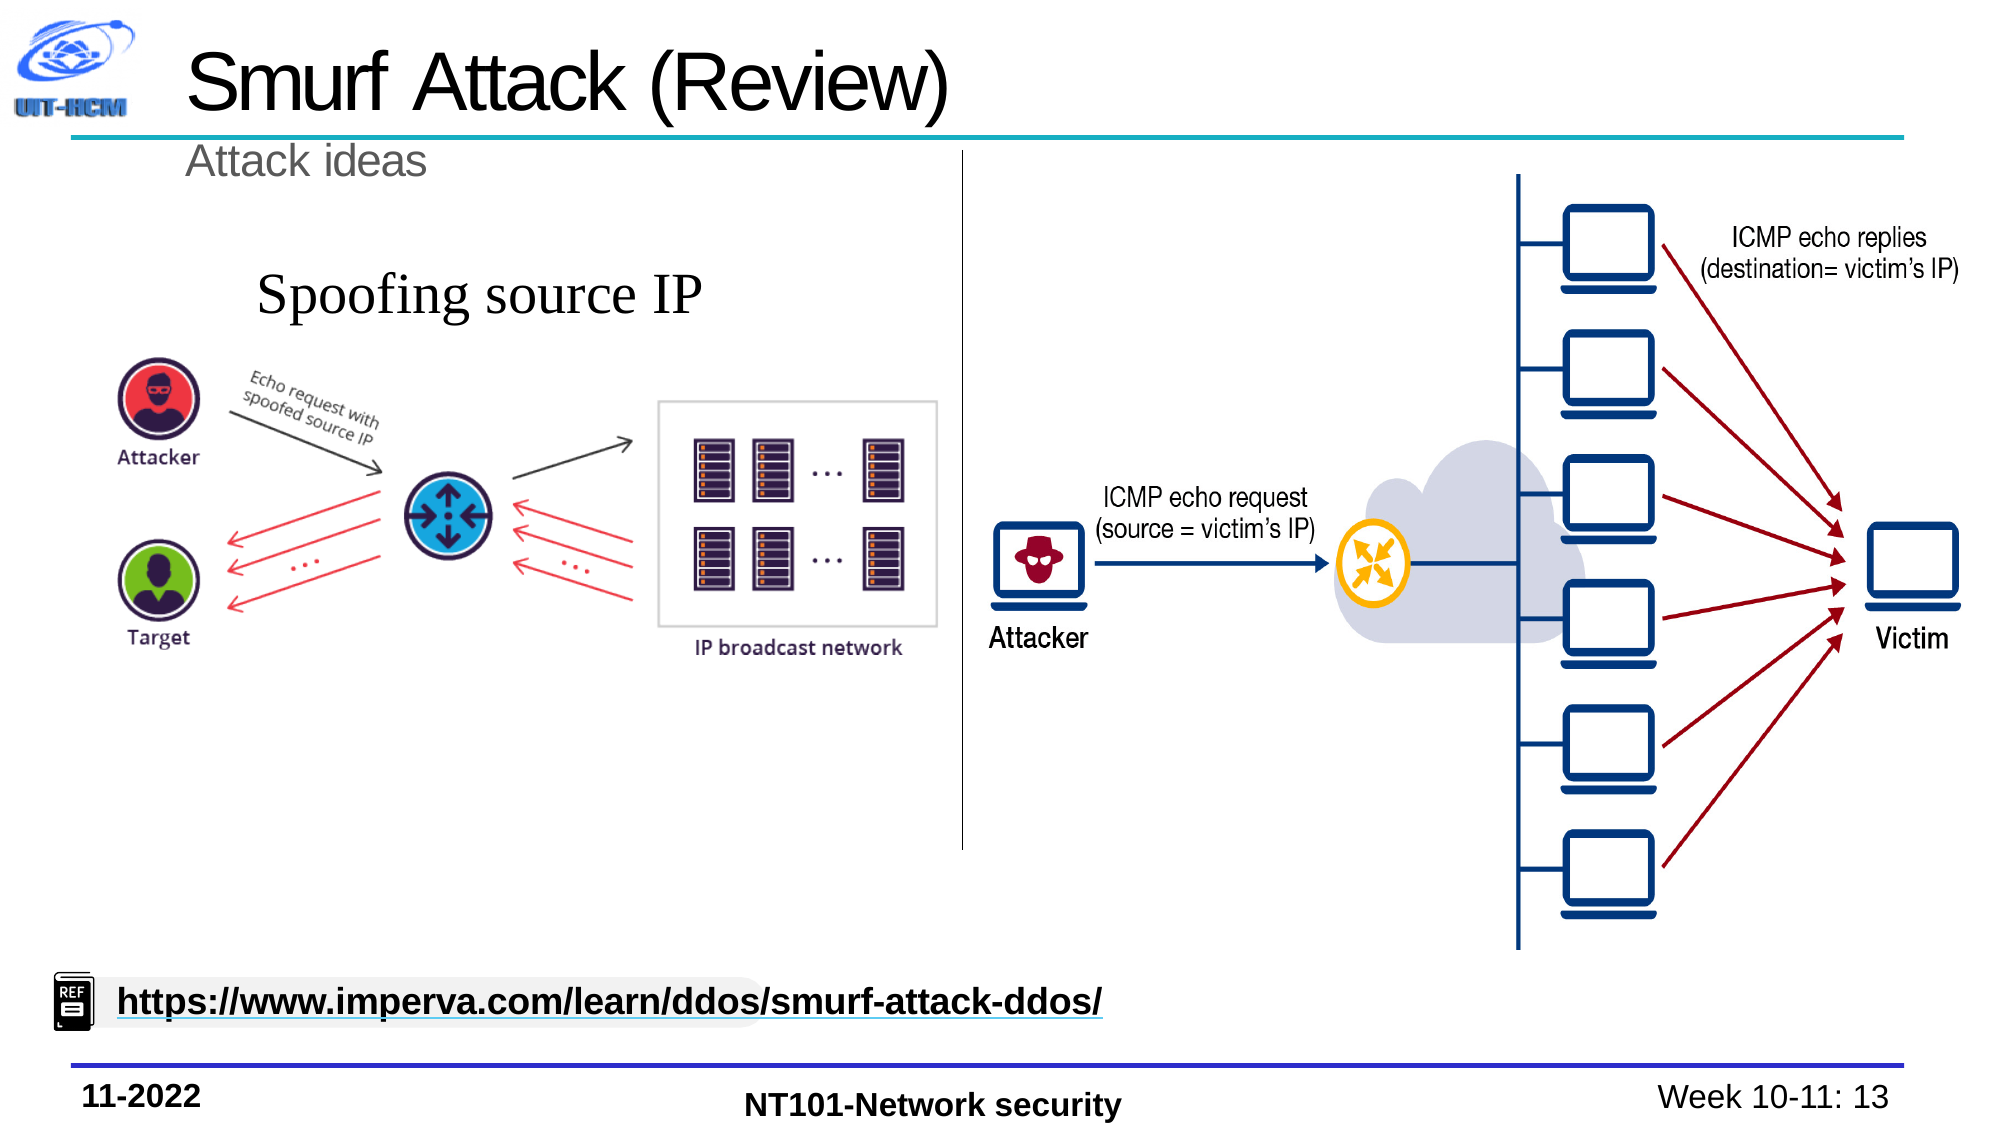

# Smurf Attack (Review)
Attack ideas

Spoofing source IP

https://www.imperva.com/learn/ddos/smurf-attack-ddos/